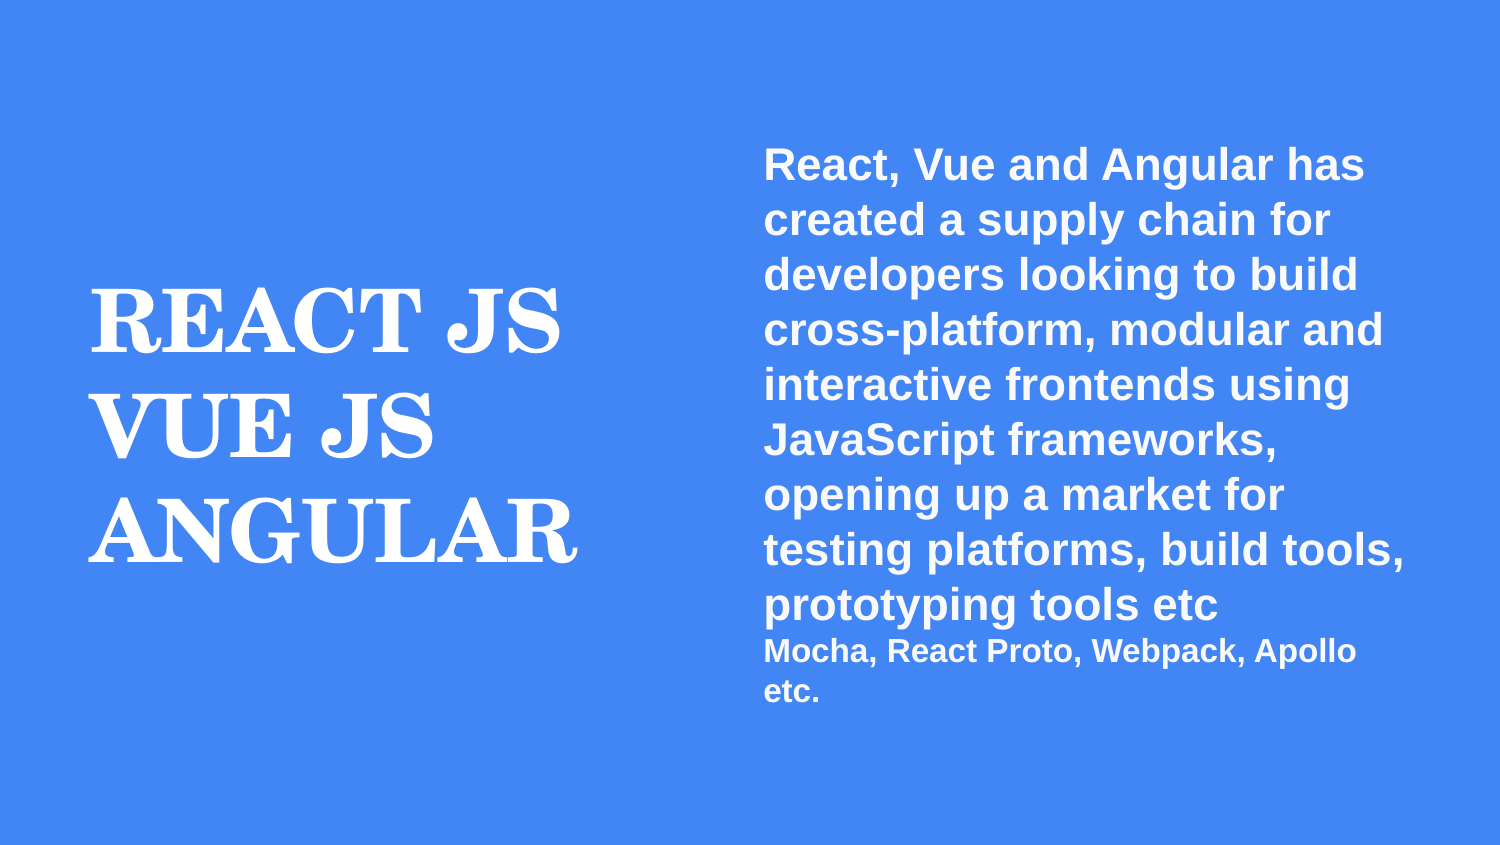

React, Vue and Angular has created a supply chain for developers looking to build cross-platform, modular and interactive frontends using JavaScript frameworks, opening up a market for testing platforms, build tools, prototyping tools etc
Mocha, React Proto, Webpack, Apollo etc.
REACT JS
VUE JS  ANGULAR